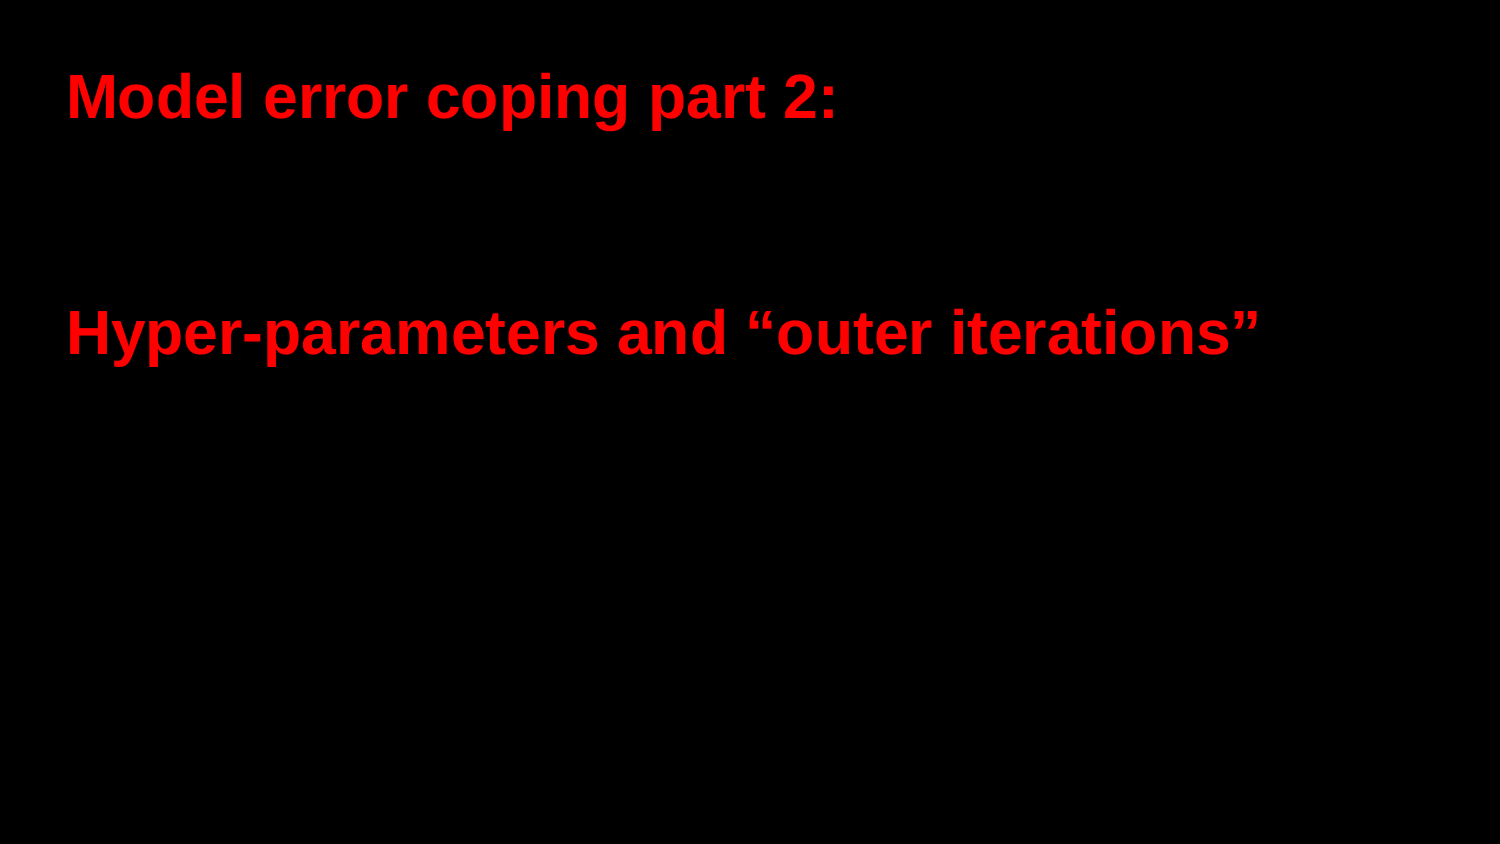

Model error coping part 2:

Hyper-parameters and “outer iterations”